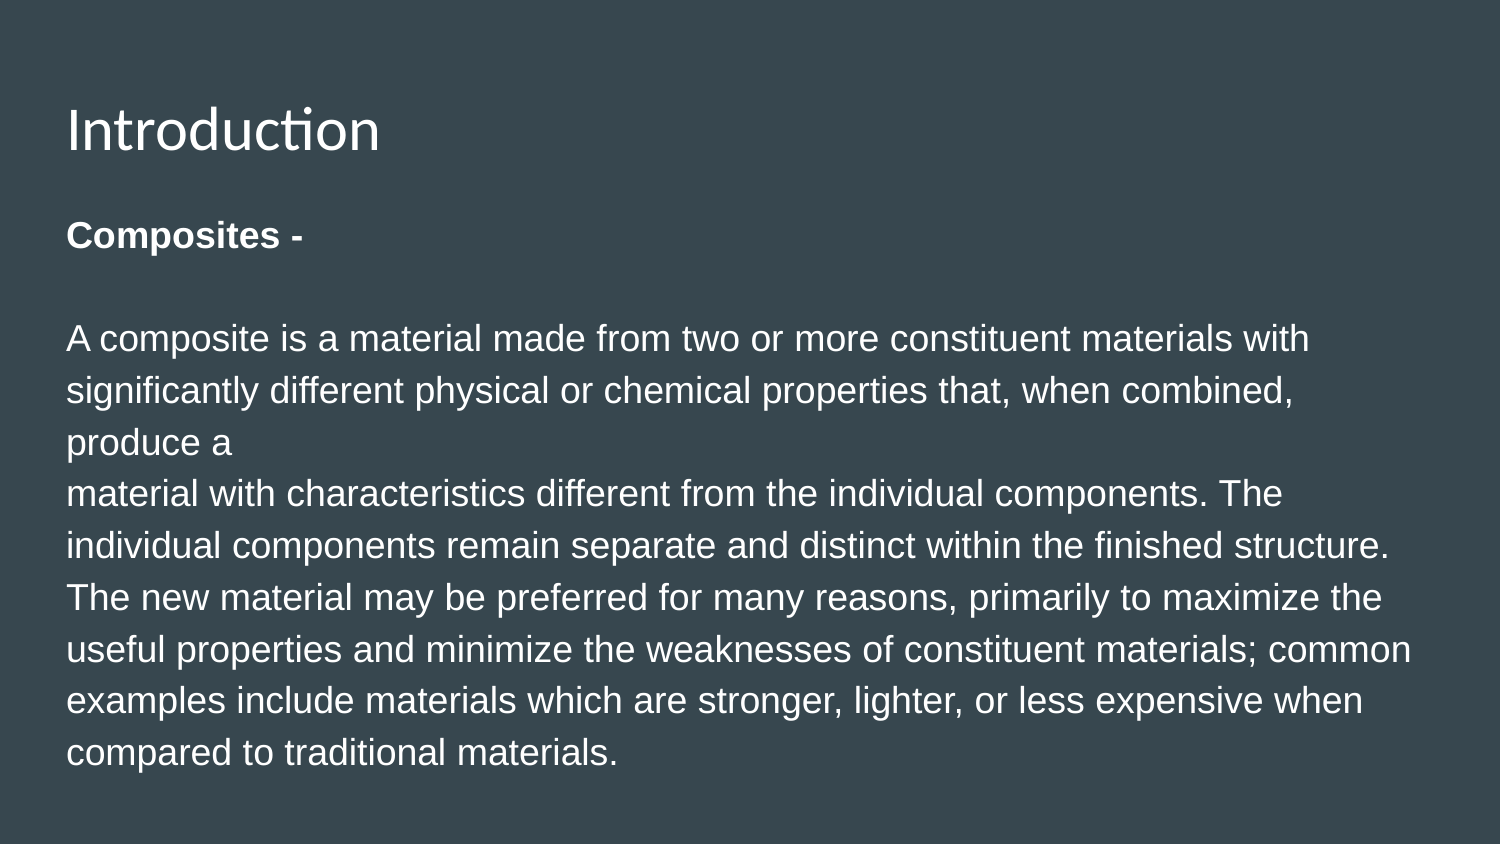

# Introduction
Composites -

A composite is a material made from two or more constituent materials with significantly different physical or chemical properties that, when combined, produce a
material with characteristics different from the individual components. The individual components remain separate and distinct within the finished structure. The new material may be preferred for many reasons, primarily to maximize the useful properties and minimize the weaknesses of constituent materials; common examples include materials which are stronger, lighter, or less expensive when compared to traditional materials.